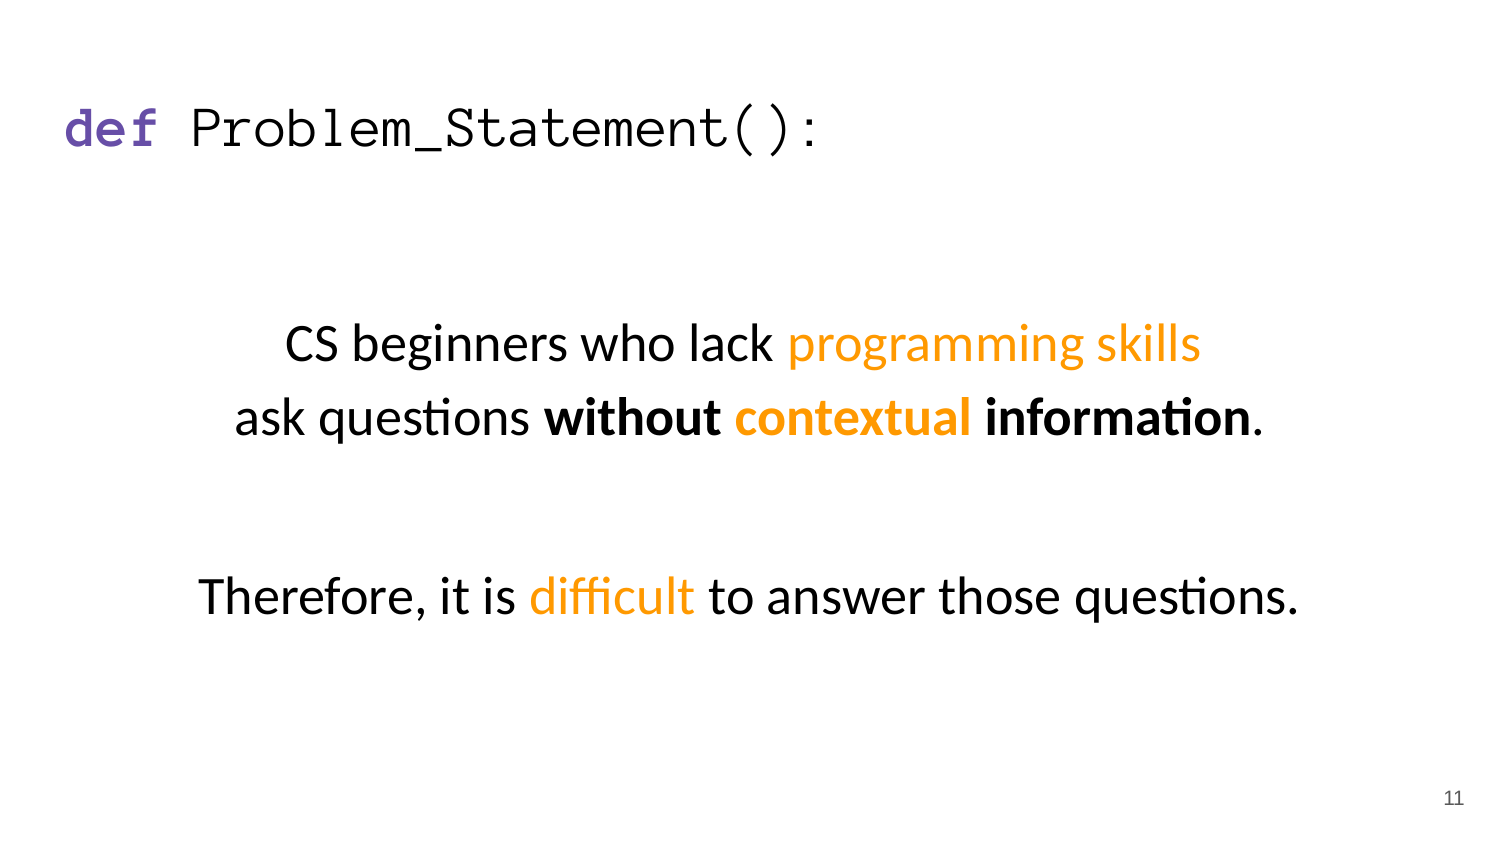

# def Problem_Statement():
CS beginners who lack programming skills
ask questions without contextual information.

Therefore, it is difficult to answer those questions.
11